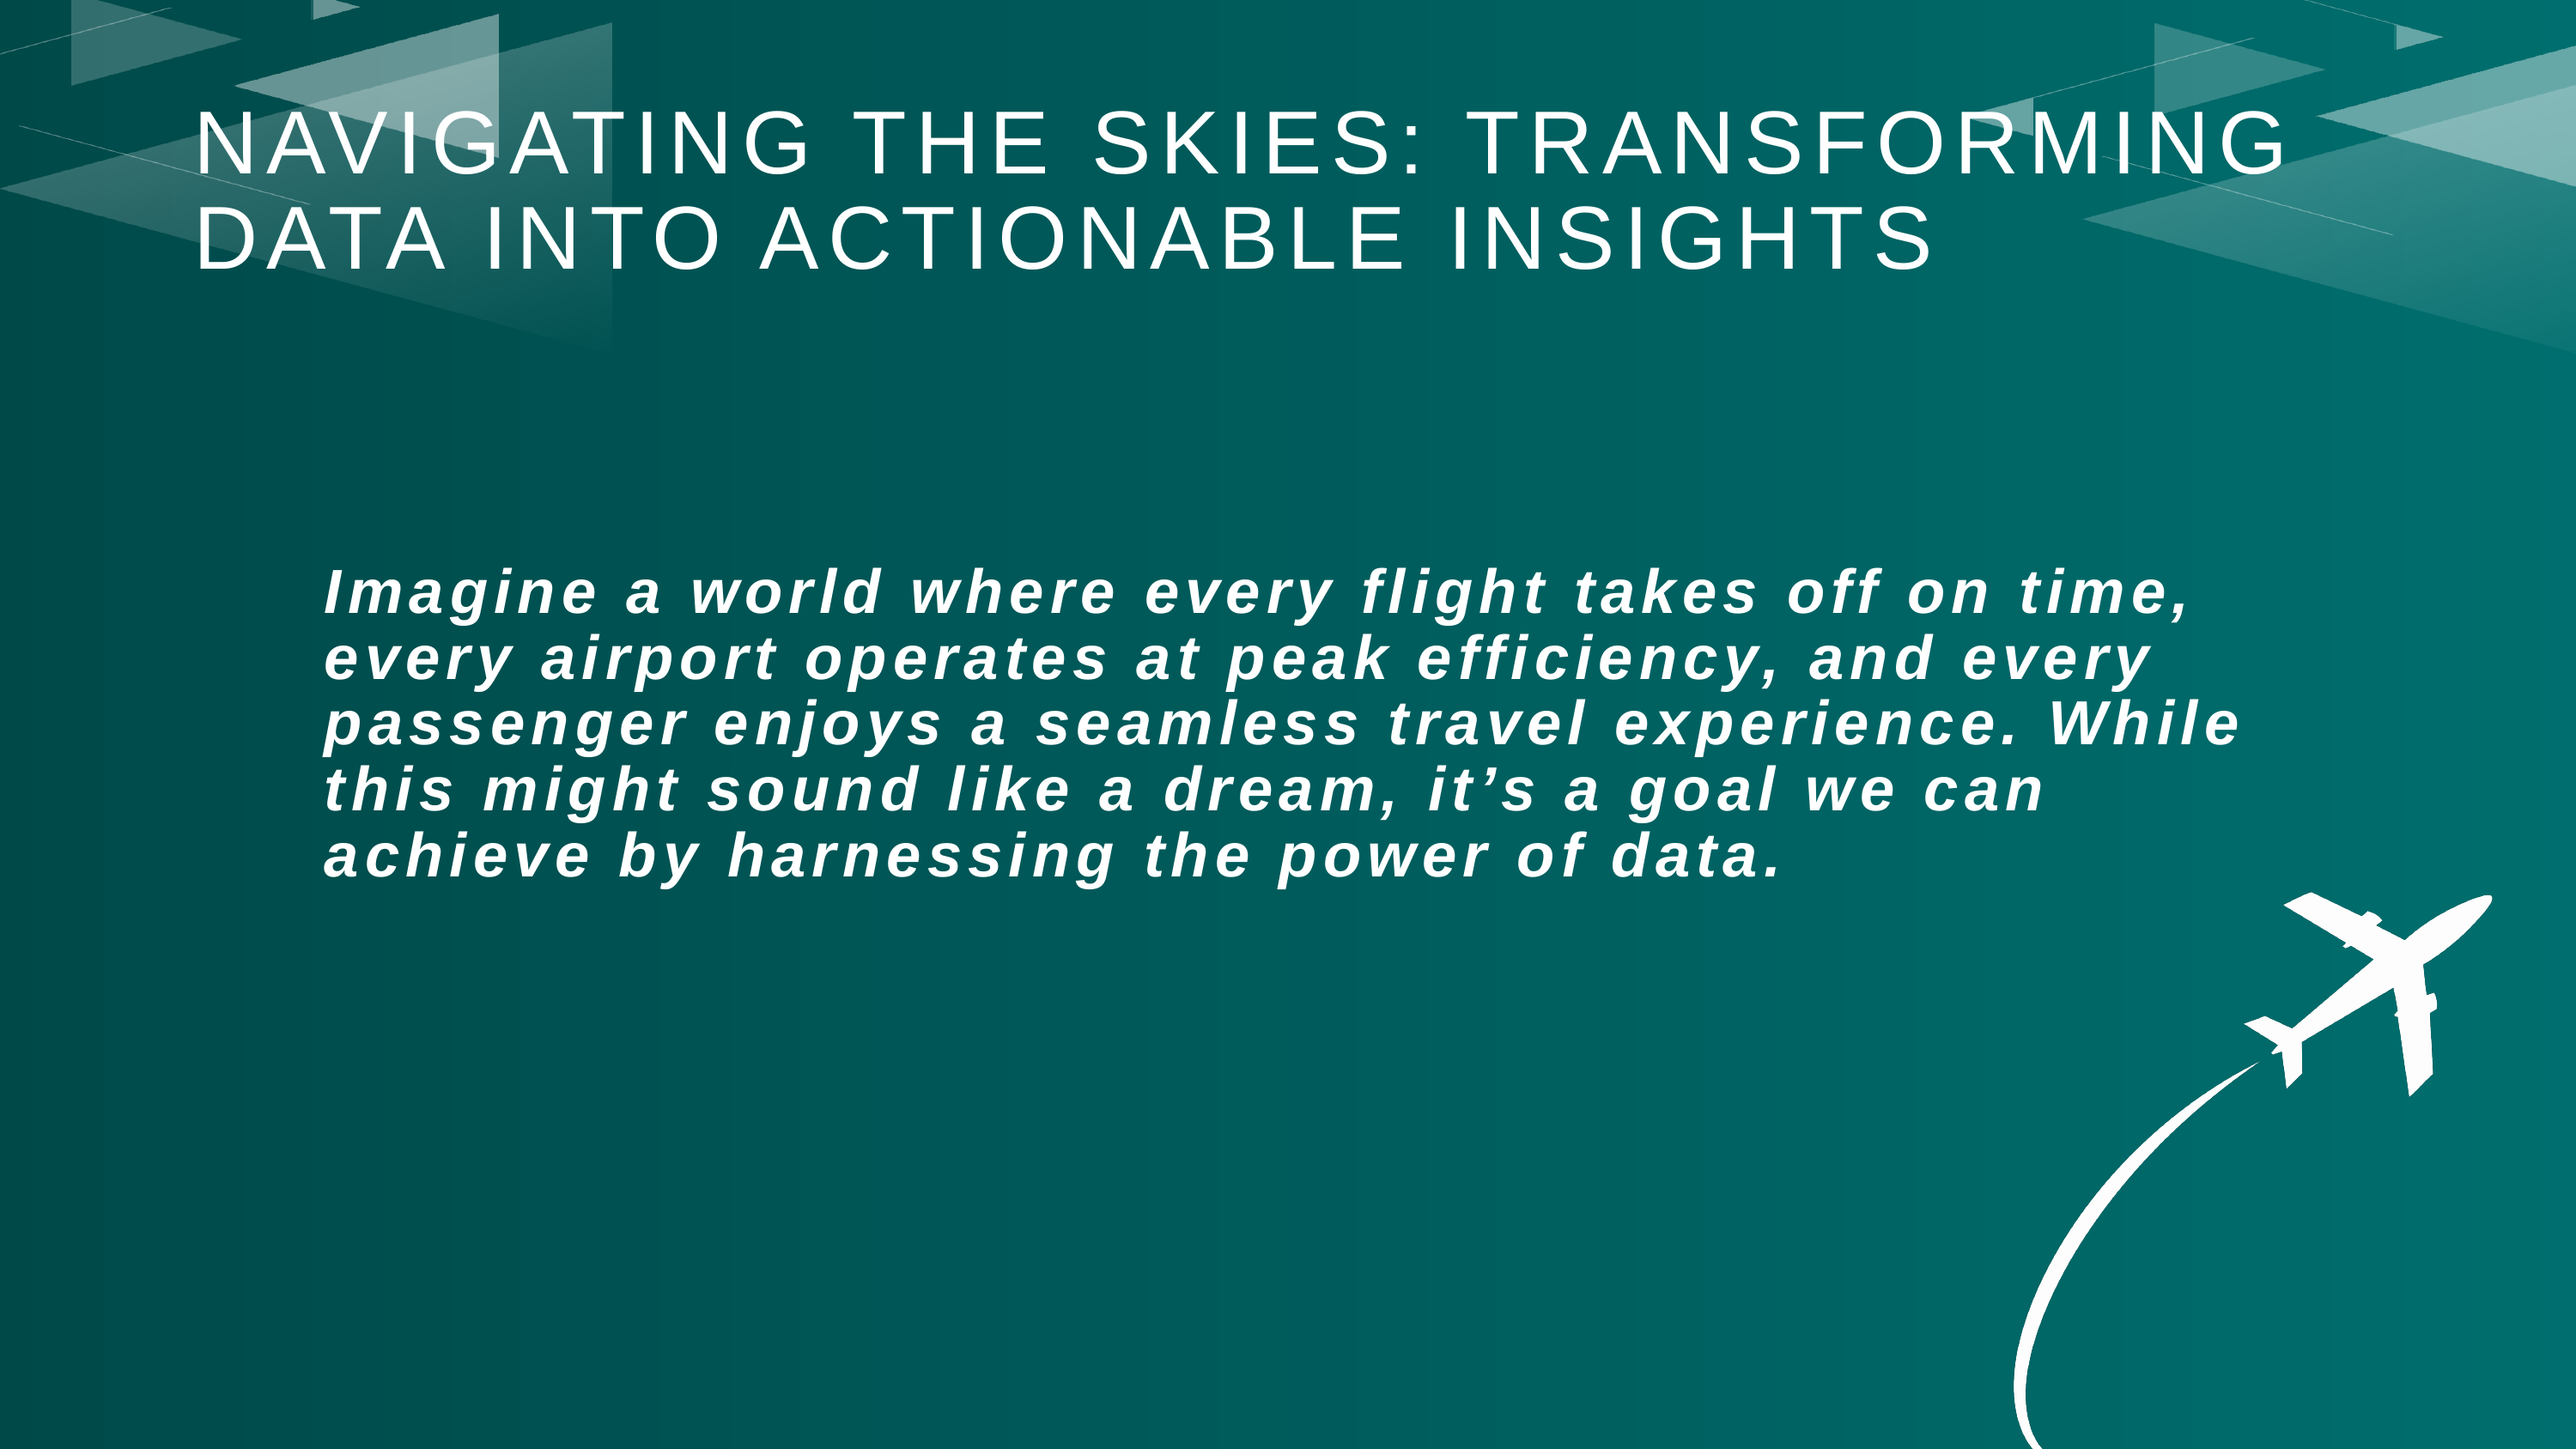

NAVIGATING THE SKIES: TRANSFORMING DATA INTO ACTIONABLE INSIGHTS

Imagine a world where every flight takes off on time, every airport operates at peak efficiency, and every passenger enjoys a seamless travel experience. While this might sound like a dream, it’s a goal we can achieve by harnessing the power of data.